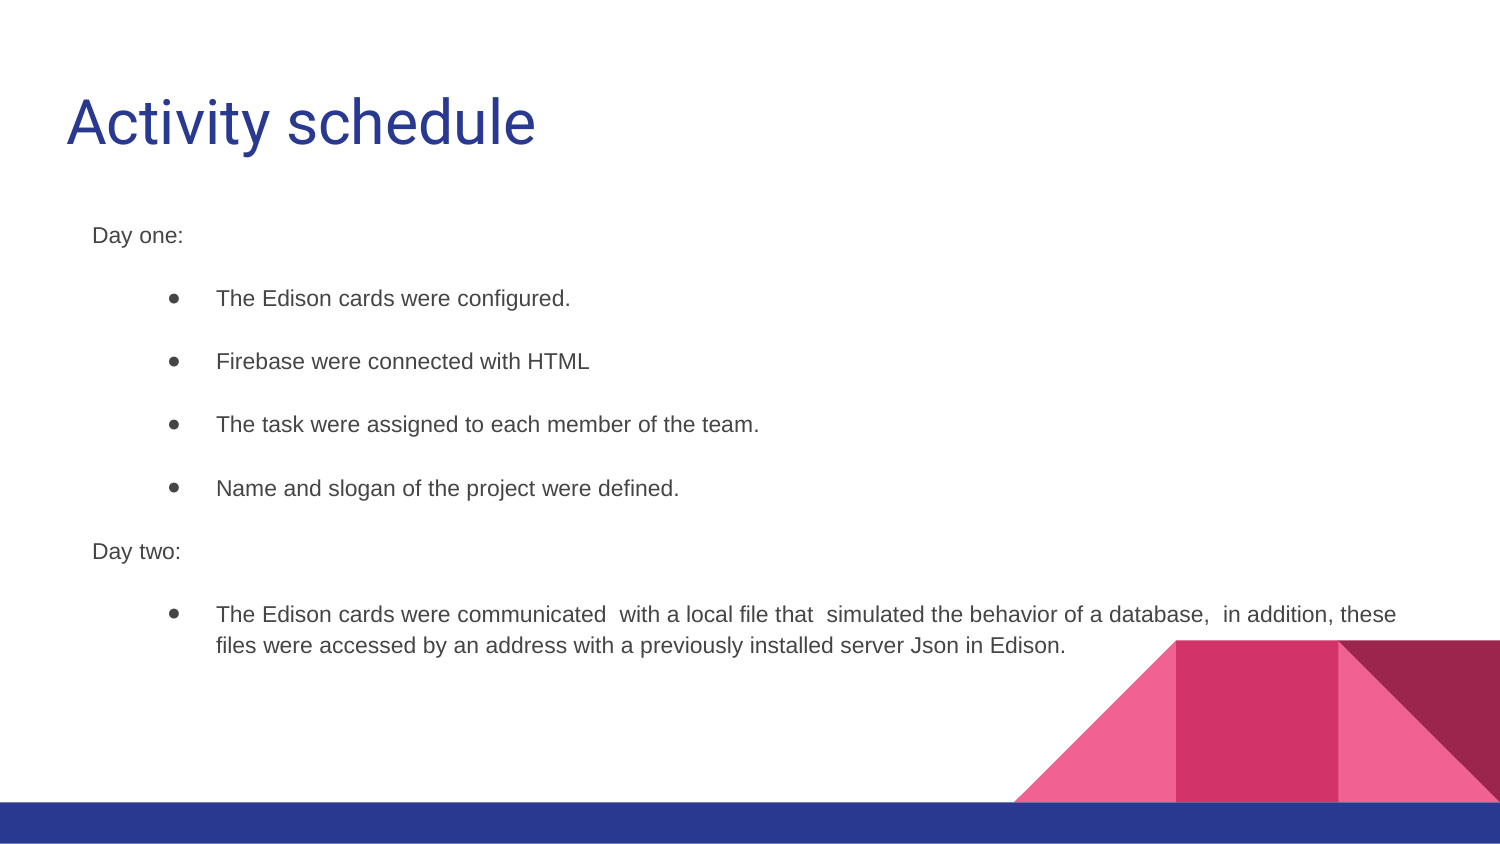

# Activity schedule
Day one:

The Edison cards were configured.

Firebase were connected with HTML

The task were assigned to each member of the team.

Name and slogan of the project were defined.

Day two:

The Edison cards were communicated  with a local file that  simulated the behavior of a database,  in addition, these files were accessed by an address with a previously installed server Json in Edison.